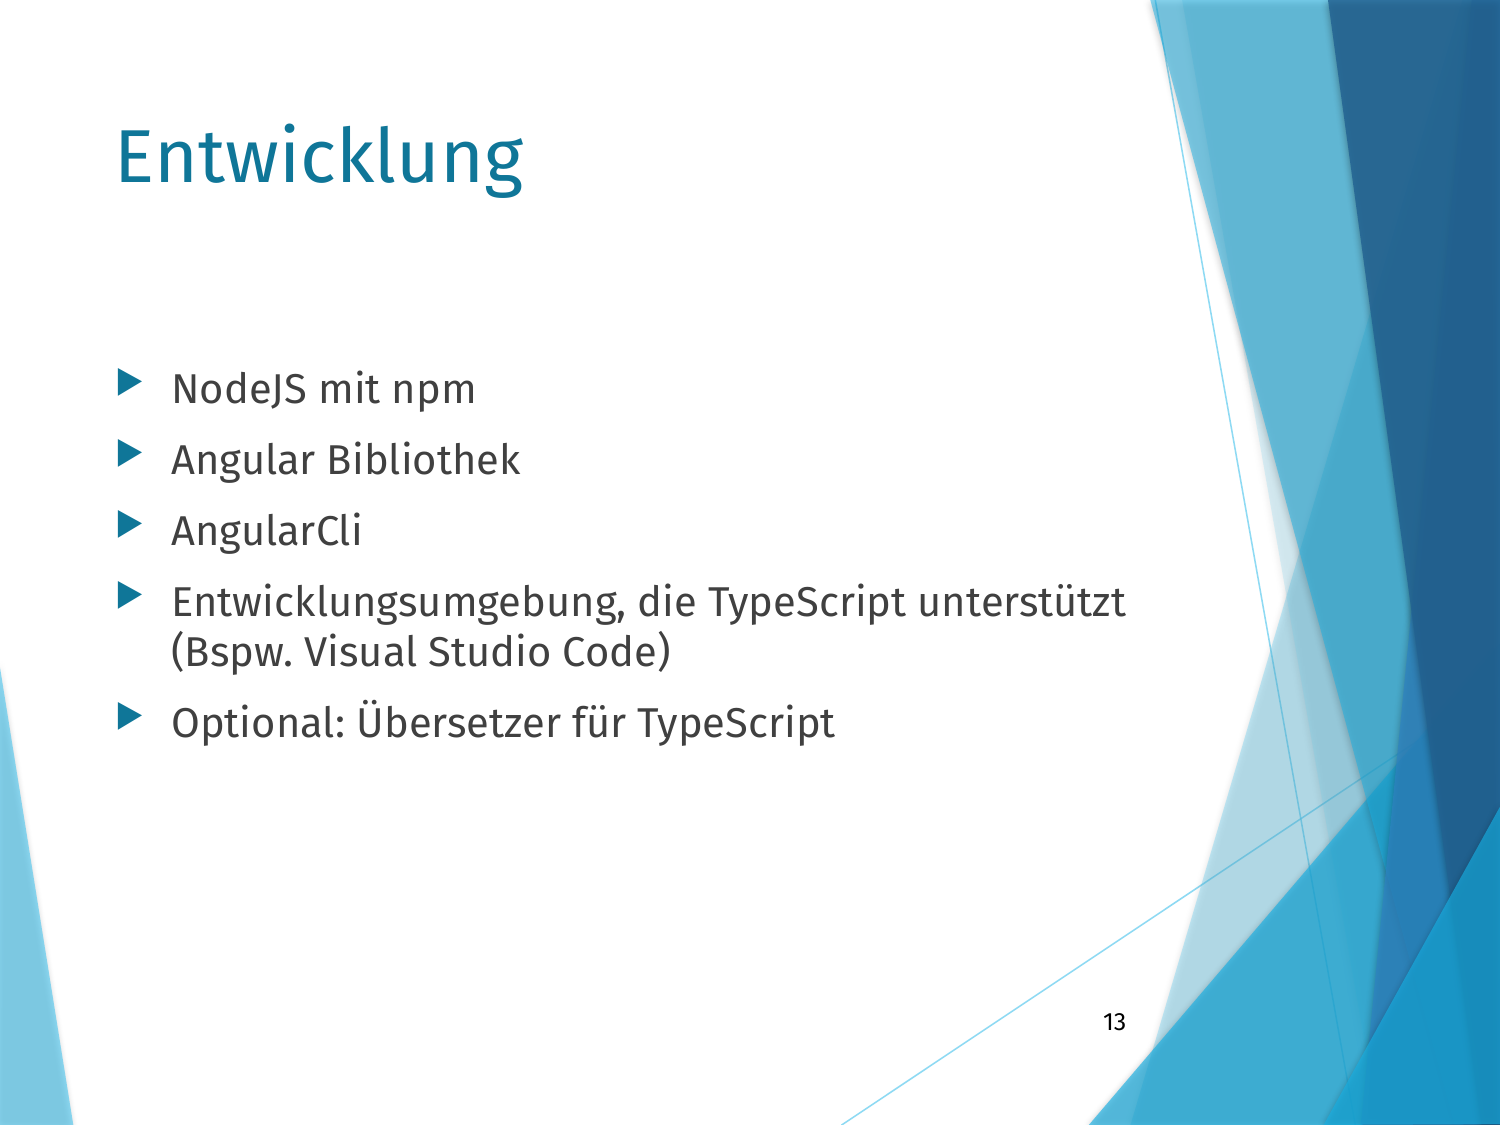

# Entwicklung
NodeJS mit npm
Angular Bibliothek
AngularCli
Entwicklungsumgebung, die TypeScript unterstützt (Bspw. Visual Studio Code)
Optional: Übersetzer für TypeScript

13